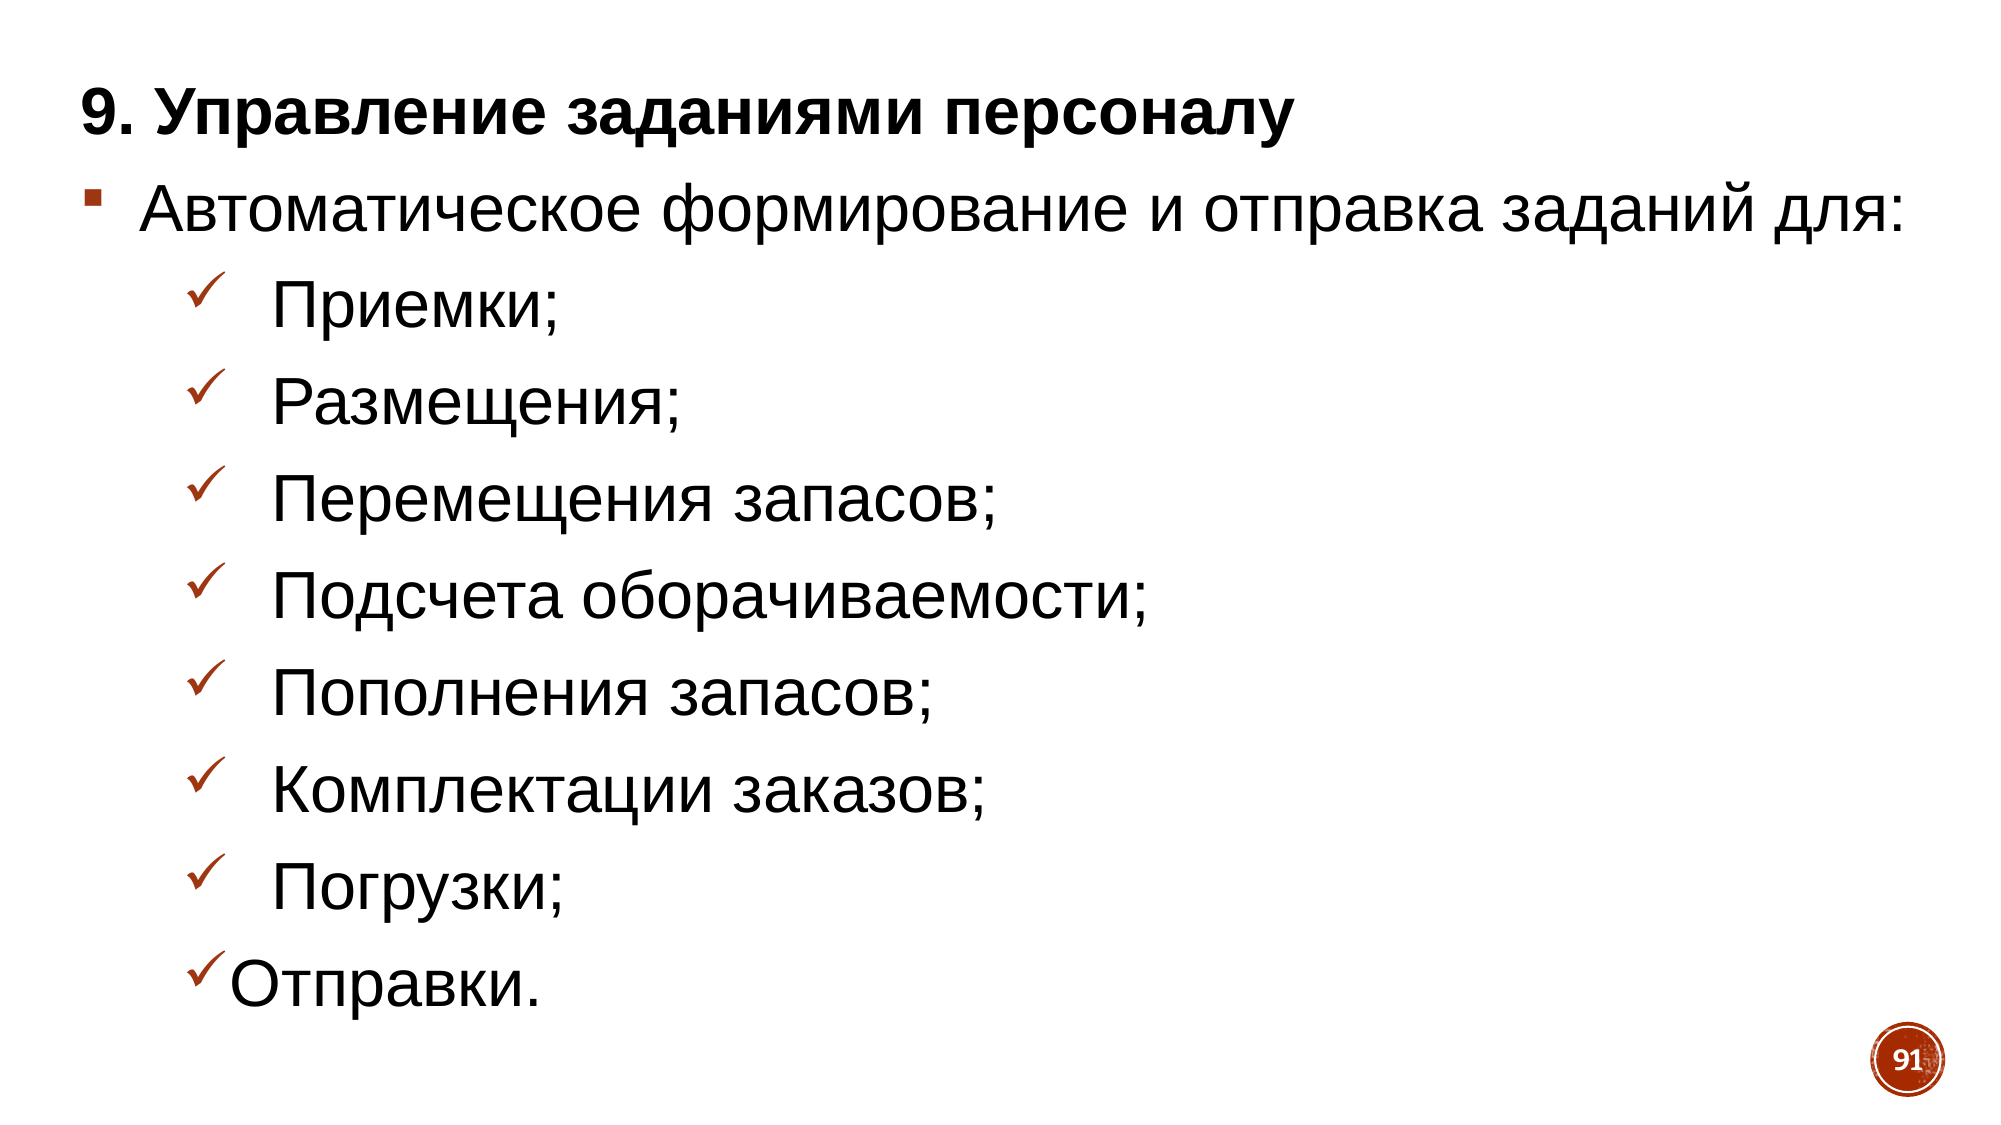

9. Управление заданиями персоналу
Автоматическое формирование и отправка заданий для:
Приемки;
Размещения;
Перемещения запасов;
Подсчета оборачиваемости;
Пополнения запасов;
Комплектации заказов;
Погрузки;
Отправки.
91